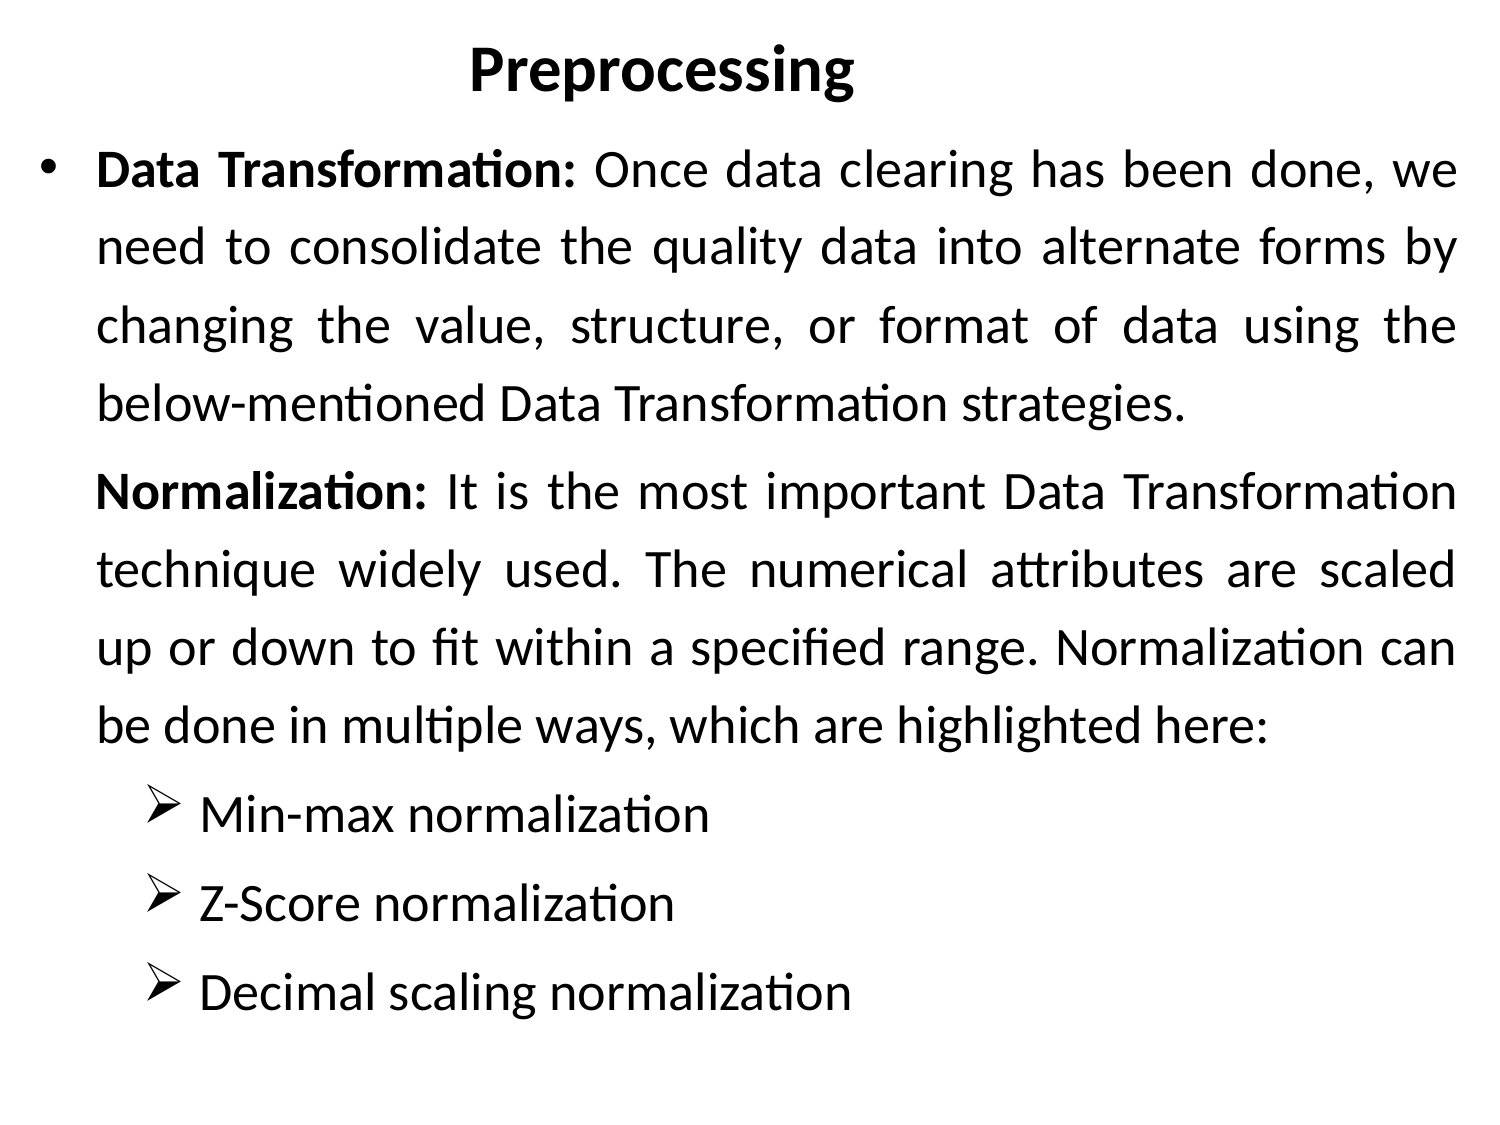

# Preprocessing
Data Transformation: Once data clearing has been done, we need to consolidate the quality data into alternate forms by changing the value, structure, or format of data using the below-mentioned Data Transformation strategies.
Normalization: It is the most important Data Transformation technique widely used. The numerical attributes are scaled up or down to fit within a specified range. Normalization can be done in multiple ways, which are highlighted here:
Min-max normalization
Z-Score normalization
Decimal scaling normalization